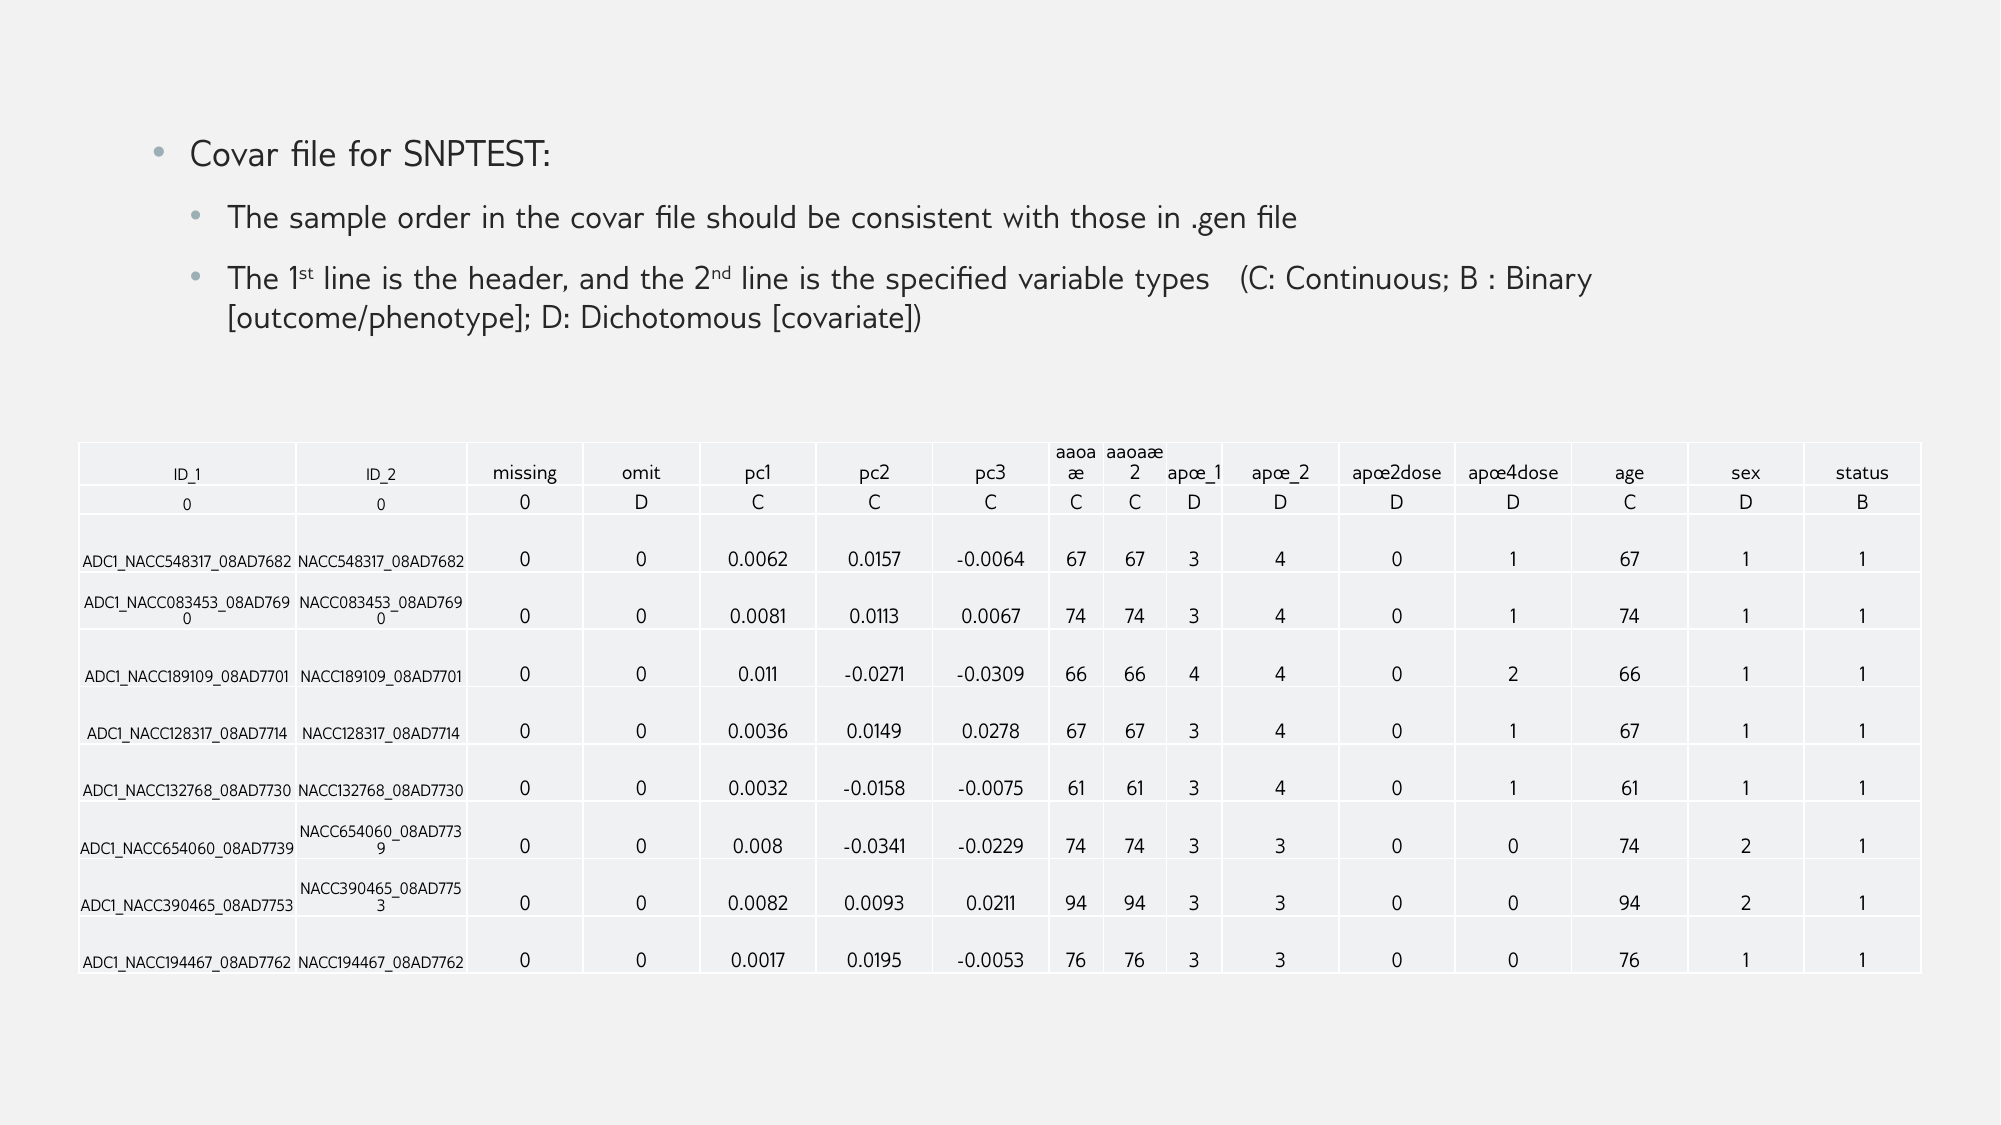

Covar file for SNPTEST:
The sample order in the covar file should be consistent with those in .gen file
The 1st line is the header, and the 2nd line is the specified variable types   (C: Continuous; B : Binary [outcome/phenotype]; D: Dichotomous [covariate])

| ID\_1 | ID\_2 | missing | omit | pc1 | pc2 | pc3 | aaoaae | aaoaae2 | apoe\_1 | apoe\_2 | apoe2dose | apoe4dose | age | sex | status |
| --- | --- | --- | --- | --- | --- | --- | --- | --- | --- | --- | --- | --- | --- | --- | --- |
| 0 | 0 | 0 | D | C | C | C | C | C | D | D | D | D | C | D | B |
| ADC1\_NACC548317\_08AD7682 | NACC548317\_08AD7682 | 0 | 0 | 0.0062 | 0.0157 | -0.0064 | 67 | 67 | 3 | 4 | 0 | 1 | 67 | 1 | 1 |
| ADC1\_NACC083453\_08AD7690 | NACC083453\_08AD7690 | 0 | 0 | 0.0081 | 0.0113 | 0.0067 | 74 | 74 | 3 | 4 | 0 | 1 | 74 | 1 | 1 |
| ADC1\_NACC189109\_08AD7701 | NACC189109\_08AD7701 | 0 | 0 | 0.011 | -0.0271 | -0.0309 | 66 | 66 | 4 | 4 | 0 | 2 | 66 | 1 | 1 |
| ADC1\_NACC128317\_08AD7714 | NACC128317\_08AD7714 | 0 | 0 | 0.0036 | 0.0149 | 0.0278 | 67 | 67 | 3 | 4 | 0 | 1 | 67 | 1 | 1 |
| ADC1\_NACC132768\_08AD7730 | NACC132768\_08AD7730 | 0 | 0 | 0.0032 | -0.0158 | -0.0075 | 61 | 61 | 3 | 4 | 0 | 1 | 61 | 1 | 1 |
| ADC1\_NACC654060\_08AD7739 | NACC654060\_08AD7739 | 0 | 0 | 0.008 | -0.0341 | -0.0229 | 74 | 74 | 3 | 3 | 0 | 0 | 74 | 2 | 1 |
| ADC1\_NACC390465\_08AD7753 | NACC390465\_08AD7753 | 0 | 0 | 0.0082 | 0.0093 | 0.0211 | 94 | 94 | 3 | 3 | 0 | 0 | 94 | 2 | 1 |
| ADC1\_NACC194467\_08AD7762 | NACC194467\_08AD7762 | 0 | 0 | 0.0017 | 0.0195 | -0.0053 | 76 | 76 | 3 | 3 | 0 | 0 | 76 | 1 | 1 |